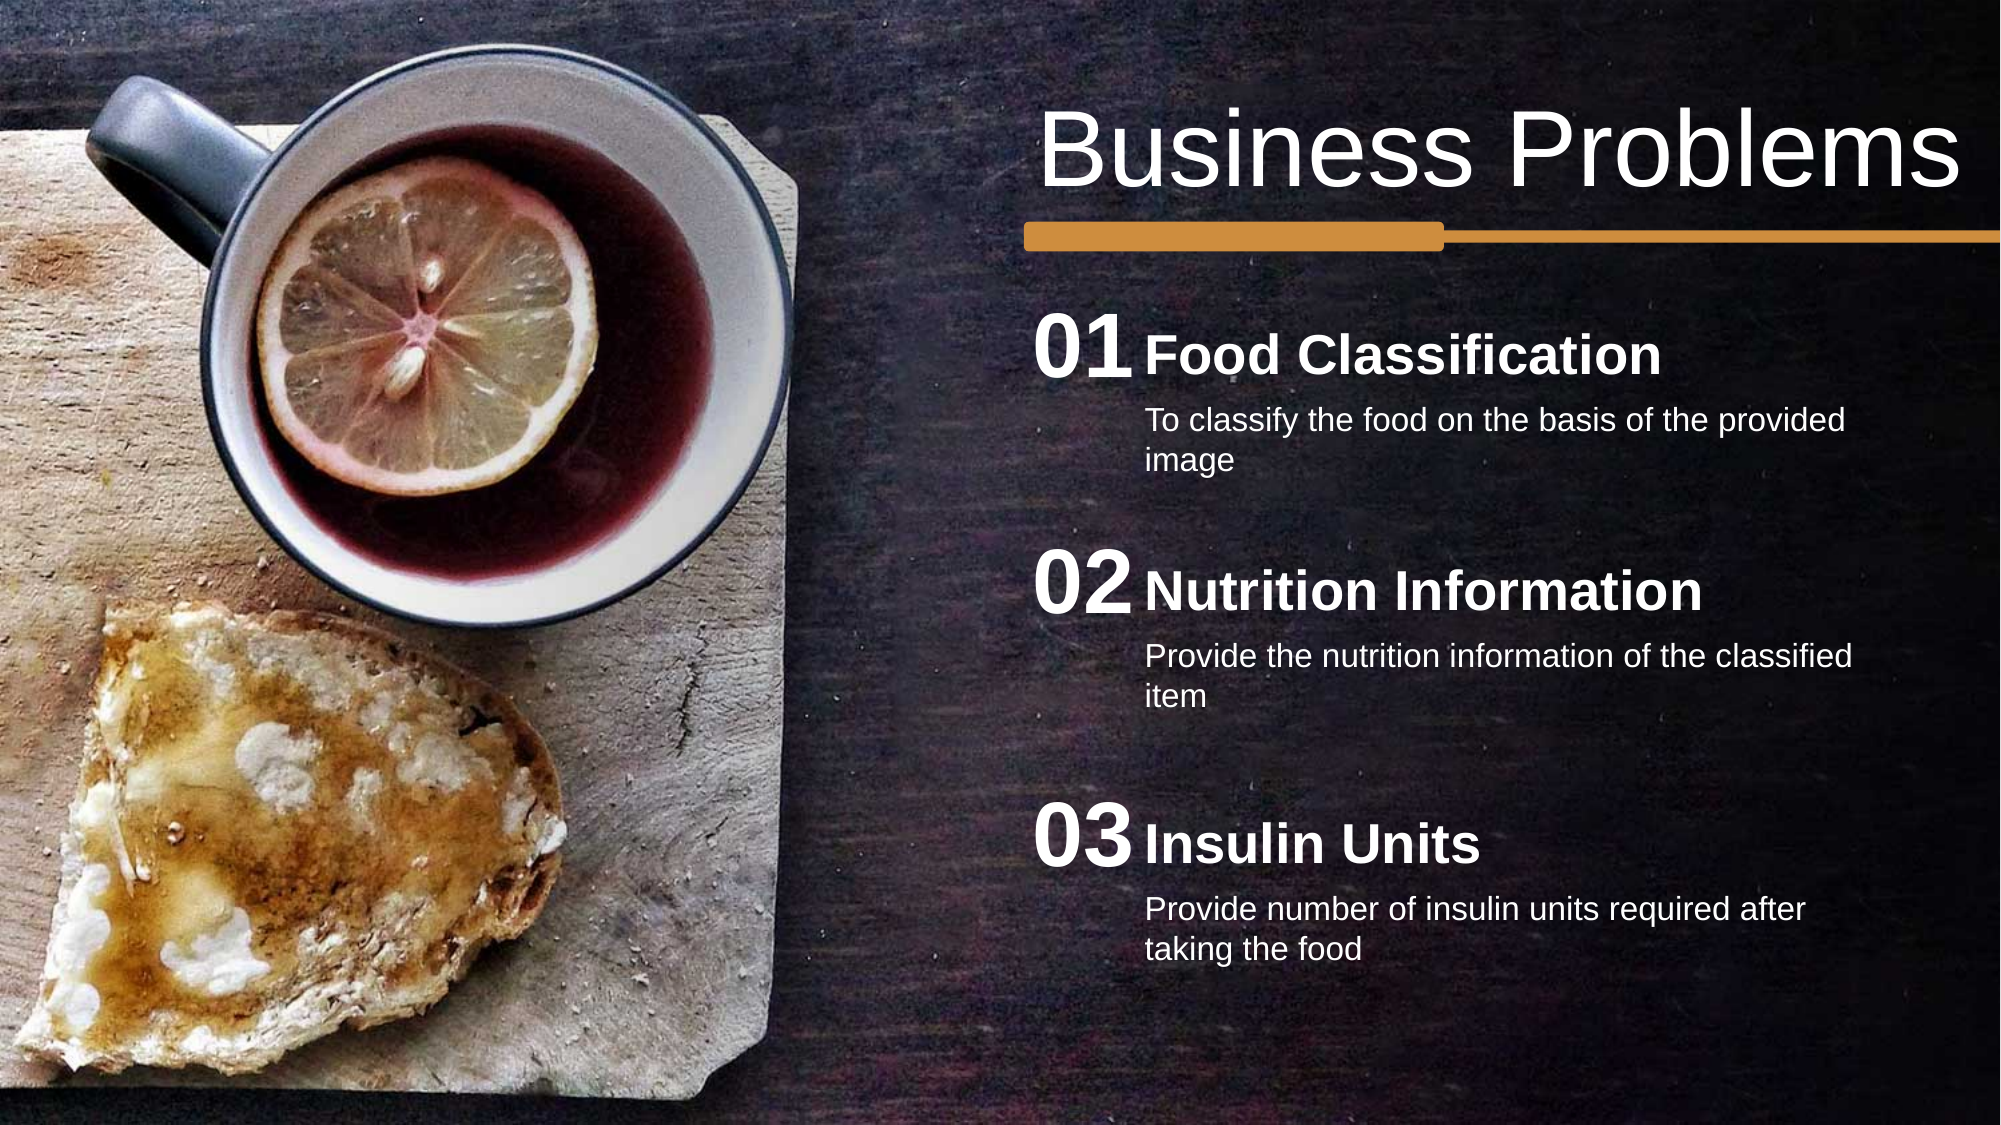

Business Problems

01
Food Classification
To classify the food on the basis of the provided image
02
Nutrition Information
Provide the nutrition information of the classified item
03
Insulin Units
Provide number of insulin units required after taking the food